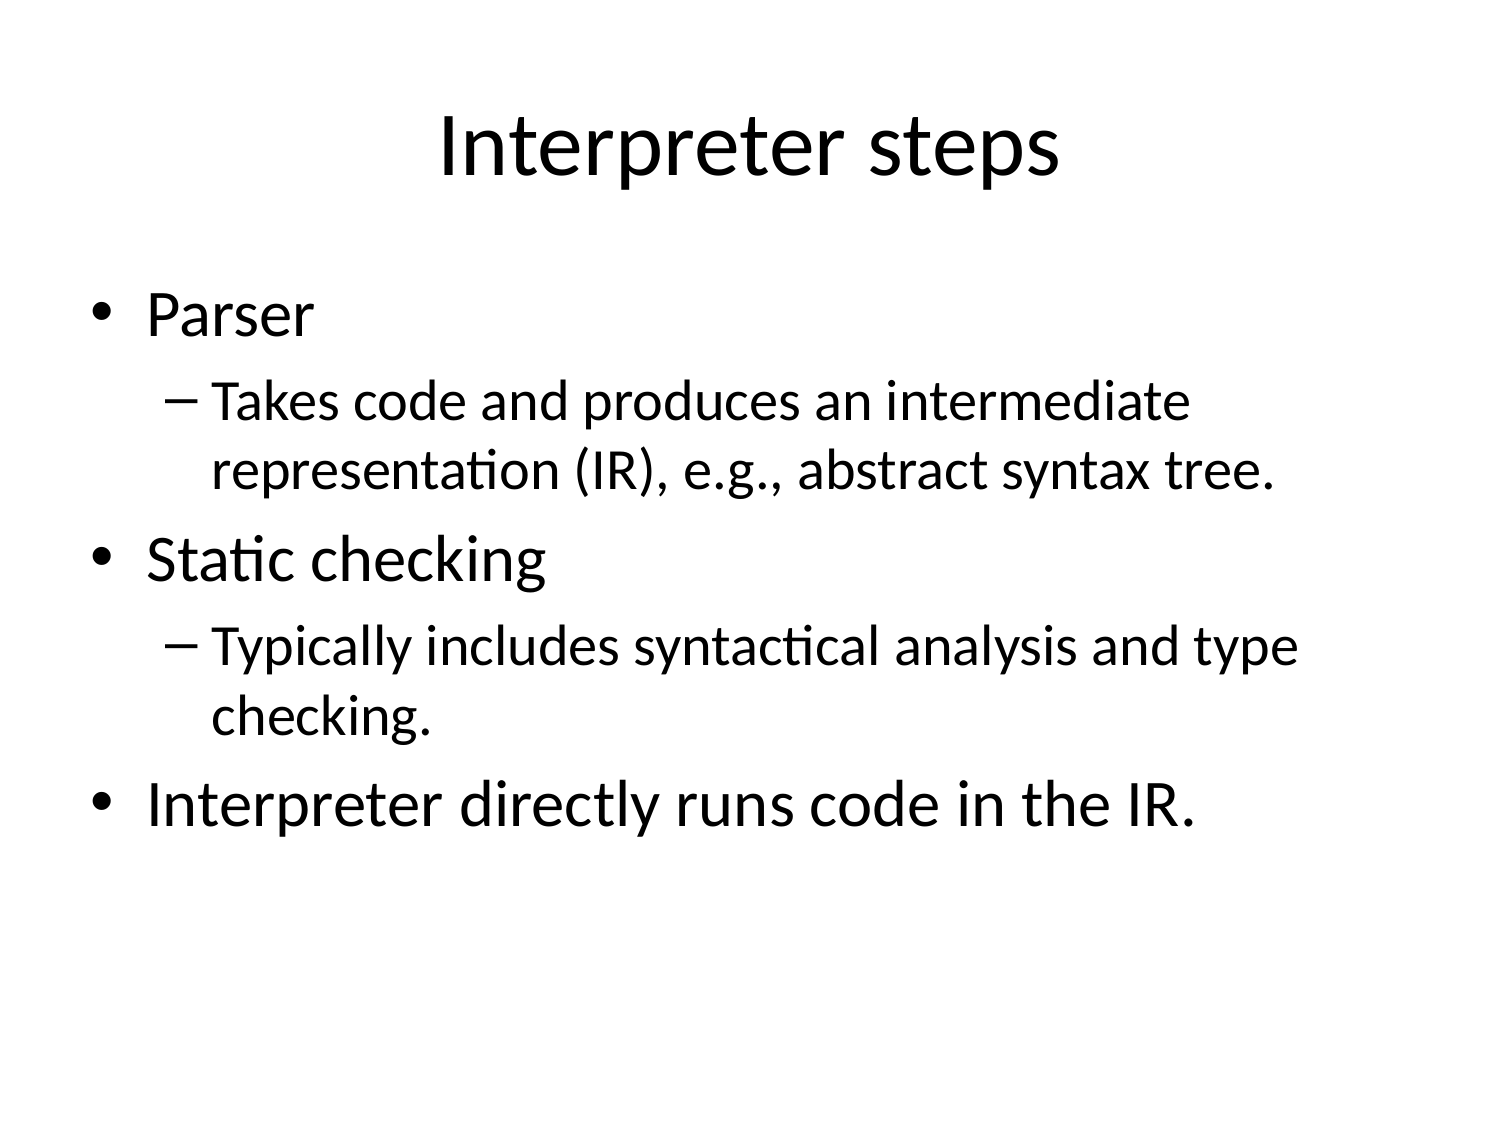

# Interpreter steps
Parser
Takes code and produces an intermediate representation (IR), e.g., abstract syntax tree.
Static checking
Typically includes syntactical analysis and type checking.
Interpreter directly runs code in the IR.